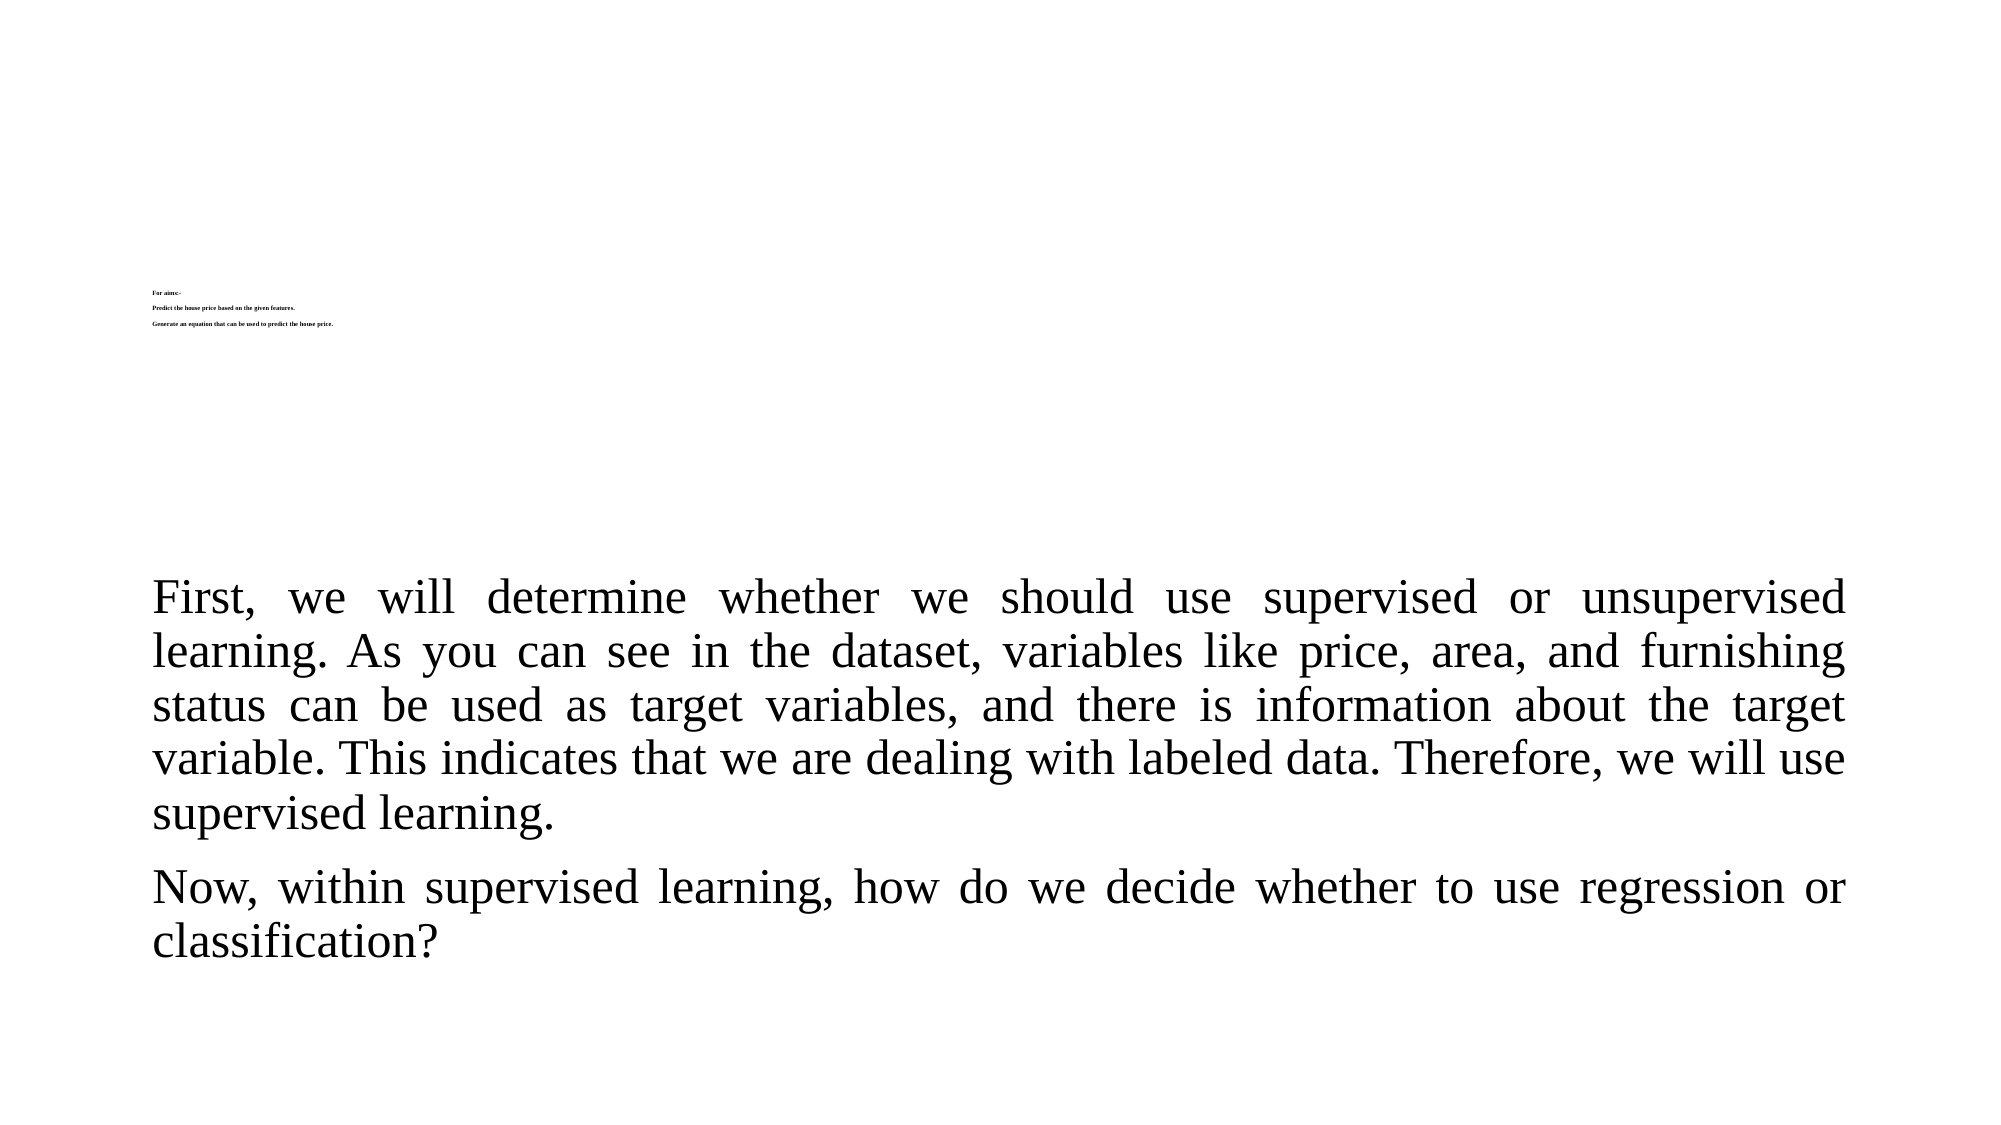

# For aims:- Predict the house price based on the given features. Generate an equation that can be used to predict the house price.
First, we will determine whether we should use supervised or unsupervised learning. As you can see in the dataset, variables like price, area, and furnishing status can be used as target variables, and there is information about the target variable. This indicates that we are dealing with labeled data. Therefore, we will use supervised learning.
Now, within supervised learning, how do we decide whether to use regression or classification?